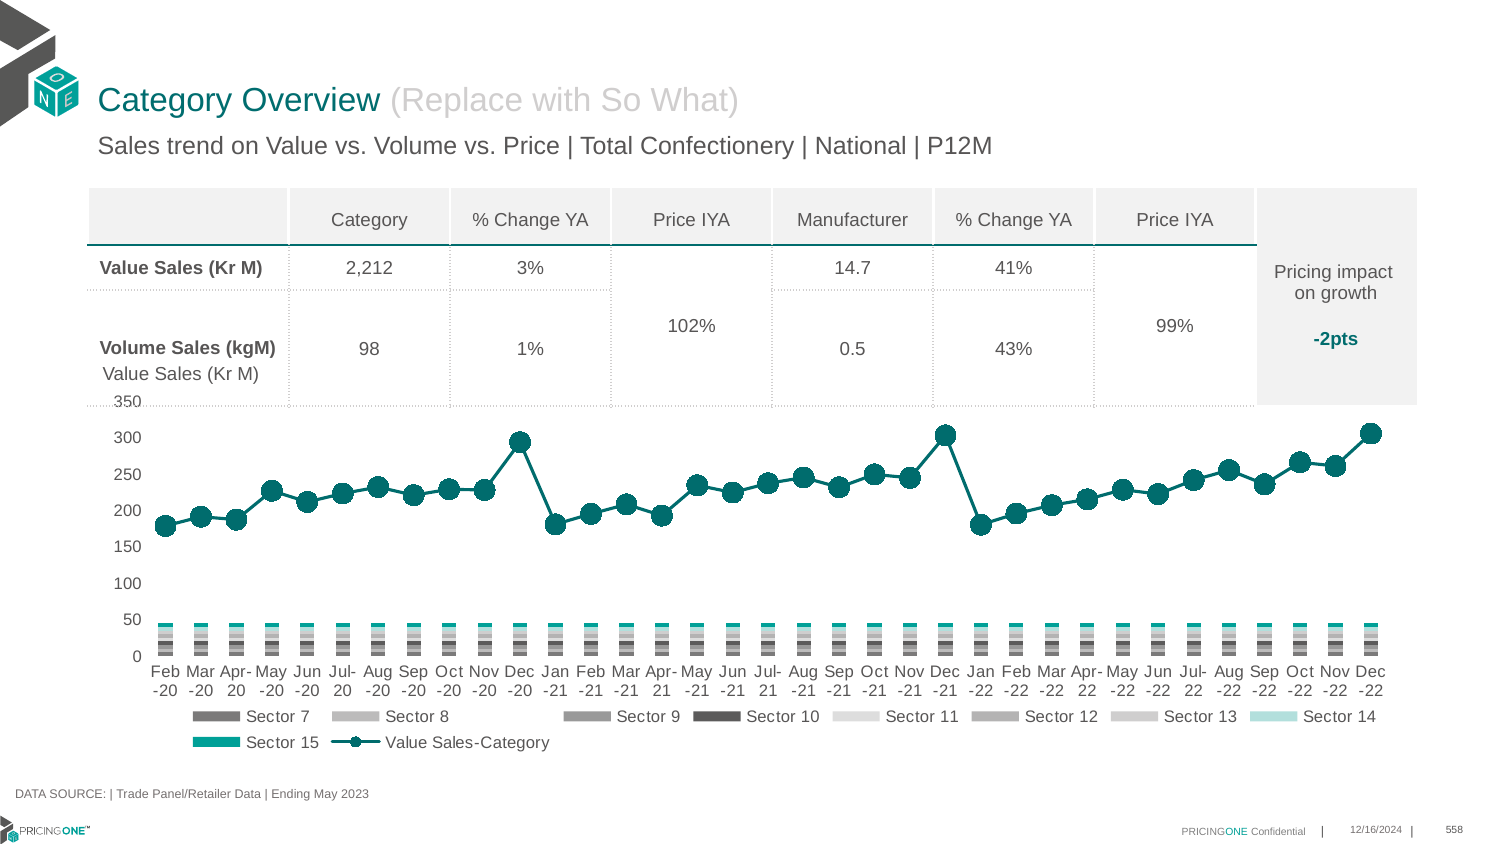

# Category Overview (Replace with So What)
Sales trend on Value vs. Volume vs. Price | Total Confectionery | National | P12M
|  | Category | % Change YA | Price IYA | Manufacturer | % Change YA | Price IYA | Pricing impact on growth -2pts |
| --- | --- | --- | --- | --- | --- | --- | --- |
| Value Sales (Kr M) | 2,212 | 3% | 102% | 14.7 | 41% | 99% |  |
| Volume Sales (kgM) | 98 | 1% |  | 0.5 | 43% |  |  |
Value Sales (Kr M)

### Chart

| Category | Sector 7 | Sector 8 | Sector 9 | Sector 10 | Sector 11 | Sector 12 | Sector 13 | Sector 14 | Sector 15 | Value Sales-Category |
|---|---|---|---|---|---|---|---|---|---|---|
| Feb-20 | 5.0 | 5.0 | 5.0 | 5.0 | 5.0 | 5.0 | 5.0 | 5.0 | 5.0 | 178.566817 |
| Mar-20 | 5.0 | 5.0 | 5.0 | 5.0 | 5.0 | 5.0 | 5.0 | 5.0 | 5.0 | 191.25905400000002 |
| Apr-20 | 5.0 | 5.0 | 5.0 | 5.0 | 5.0 | 5.0 | 5.0 | 5.0 | 5.0 | 187.10029400000002 |
| May-20 | 5.0 | 5.0 | 5.0 | 5.0 | 5.0 | 5.0 | 5.0 | 5.0 | 5.0 | 226.82173 |
| Jun-20 | 5.0 | 5.0 | 5.0 | 5.0 | 5.0 | 5.0 | 5.0 | 5.0 | 5.0 | 211.42453 |
| Jul-20 | 5.0 | 5.0 | 5.0 | 5.0 | 5.0 | 5.0 | 5.0 | 5.0 | 5.0 | 223.050031 |
| Aug-20 | 5.0 | 5.0 | 5.0 | 5.0 | 5.0 | 5.0 | 5.0 | 5.0 | 5.0 | 231.92020499999998 |
| Sep-20 | 5.0 | 5.0 | 5.0 | 5.0 | 5.0 | 5.0 | 5.0 | 5.0 | 5.0 | 220.650284 |
| Oct-20 | 5.0 | 5.0 | 5.0 | 5.0 | 5.0 | 5.0 | 5.0 | 5.0 | 5.0 | 228.838189 |
| Nov-20 | 5.0 | 5.0 | 5.0 | 5.0 | 5.0 | 5.0 | 5.0 | 5.0 | 5.0 | 227.828183 |
| Dec-20 | 5.0 | 5.0 | 5.0 | 5.0 | 5.0 | 5.0 | 5.0 | 5.0 | 5.0 | 293.410397 |
| Jan-21 | 5.0 | 5.0 | 5.0 | 5.0 | 5.0 | 5.0 | 5.0 | 5.0 | 5.0 | 180.839672 |
| Feb-21 | 5.0 | 5.0 | 5.0 | 5.0 | 5.0 | 5.0 | 5.0 | 5.0 | 5.0 | 195.06913 |
| Mar-21 | 5.0 | 5.0 | 5.0 | 5.0 | 5.0 | 5.0 | 5.0 | 5.0 | 5.0 | 208.09122000000002 |
| Apr-21 | 5.0 | 5.0 | 5.0 | 5.0 | 5.0 | 5.0 | 5.0 | 5.0 | 5.0 | 192.67275800000002 |
| May-21 | 5.0 | 5.0 | 5.0 | 5.0 | 5.0 | 5.0 | 5.0 | 5.0 | 5.0 | 234.30531100000002 |
| Jun-21 | 5.0 | 5.0 | 5.0 | 5.0 | 5.0 | 5.0 | 5.0 | 5.0 | 5.0 | 224.380066 |
| Jul-21 | 5.0 | 5.0 | 5.0 | 5.0 | 5.0 | 5.0 | 5.0 | 5.0 | 5.0 | 237.053659 |
| Aug-21 | 5.0 | 5.0 | 5.0 | 5.0 | 5.0 | 5.0 | 5.0 | 5.0 | 5.0 | 244.96121499999998 |
| Sep-21 | 5.0 | 5.0 | 5.0 | 5.0 | 5.0 | 5.0 | 5.0 | 5.0 | 5.0 | 231.510382 |
| Oct-21 | 5.0 | 5.0 | 5.0 | 5.0 | 5.0 | 5.0 | 5.0 | 5.0 | 5.0 | 249.29174500000002 |
| Nov-21 | 5.0 | 5.0 | 5.0 | 5.0 | 5.0 | 5.0 | 5.0 | 5.0 | 5.0 | 244.44307999999998 |
| Dec-21 | 5.0 | 5.0 | 5.0 | 5.0 | 5.0 | 5.0 | 5.0 | 5.0 | 5.0 | 302.906365 |
| Jan-22 | 5.0 | 5.0 | 5.0 | 5.0 | 5.0 | 5.0 | 5.0 | 5.0 | 5.0 | 180.208864 |
| Feb-22 | 5.0 | 5.0 | 5.0 | 5.0 | 5.0 | 5.0 | 5.0 | 5.0 | 5.0 | 195.487433 |
| Mar-22 | 5.0 | 5.0 | 5.0 | 5.0 | 5.0 | 5.0 | 5.0 | 5.0 | 5.0 | 207.003666 |
| Apr-22 | 5.0 | 5.0 | 5.0 | 5.0 | 5.0 | 5.0 | 5.0 | 5.0 | 5.0 | 214.998601 |
| May-22 | 5.0 | 5.0 | 5.0 | 5.0 | 5.0 | 5.0 | 5.0 | 5.0 | 5.0 | 228.29747700000001 |
| Jun-22 | 5.0 | 5.0 | 5.0 | 5.0 | 5.0 | 5.0 | 5.0 | 5.0 | 5.0 | 222.25974 |
| Jul-22 | 5.0 | 5.0 | 5.0 | 5.0 | 5.0 | 5.0 | 5.0 | 5.0 | 5.0 | 241.41934899999998 |
| Aug-22 | 5.0 | 5.0 | 5.0 | 5.0 | 5.0 | 5.0 | 5.0 | 5.0 | 5.0 | 255.18657299999998 |
| Sep-22 | 5.0 | 5.0 | 5.0 | 5.0 | 5.0 | 5.0 | 5.0 | 5.0 | 5.0 | 235.70449399999998 |
| Oct-22 | 5.0 | 5.0 | 5.0 | 5.0 | 5.0 | 5.0 | 5.0 | 5.0 | 5.0 | 265.84488 |
| Nov-22 | 5.0 | 5.0 | 5.0 | 5.0 | 5.0 | 5.0 | 5.0 | 5.0 | 5.0 | 260.748202 |
| Dec-22 | 5.0 | 5.0 | 5.0 | 5.0 | 5.0 | 5.0 | 5.0 | 5.0 | 5.0 | 305.305479 |
DATA SOURCE: | Trade Panel/Retailer Data | Ending May 2023

12/16/2024
558